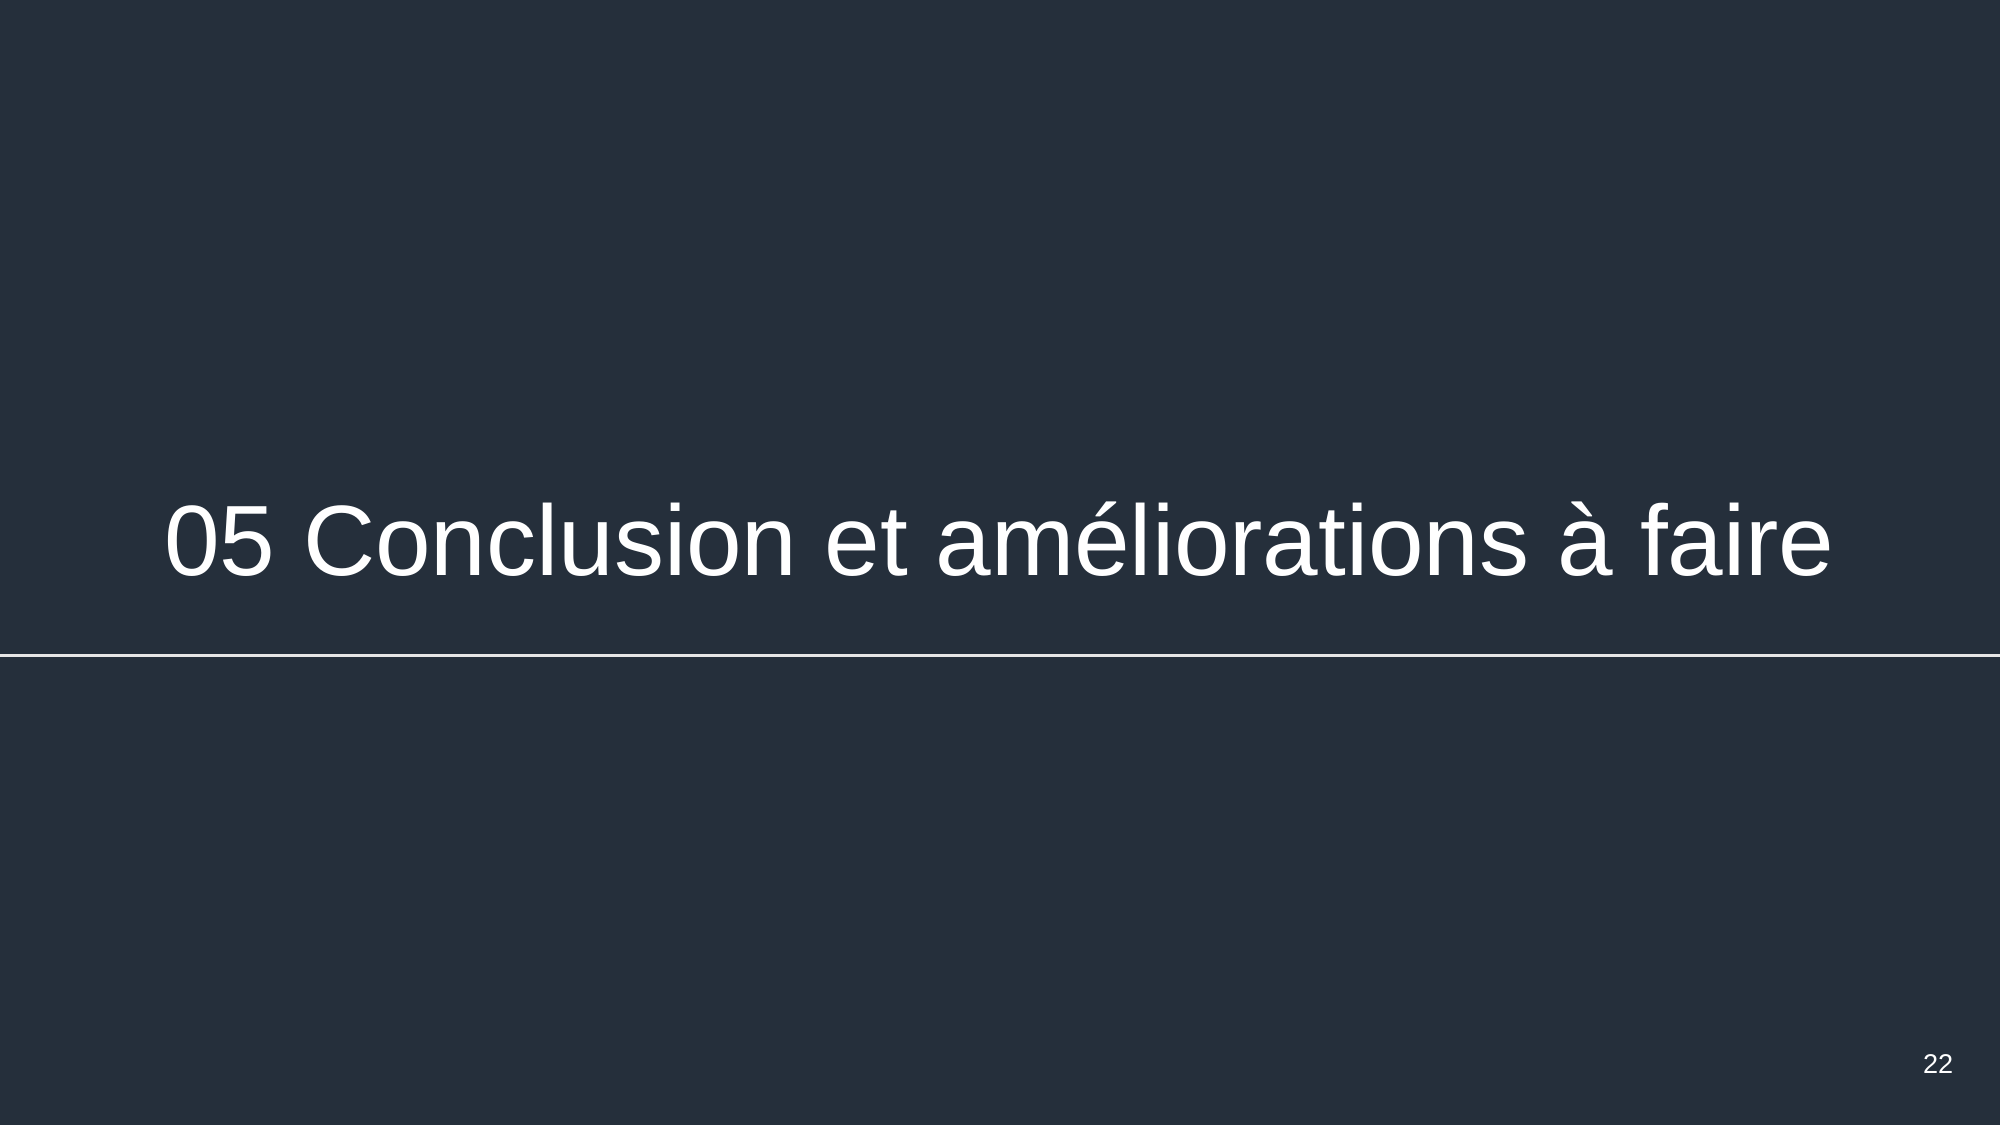

# 05 Conclusion et améliorations à faire
22